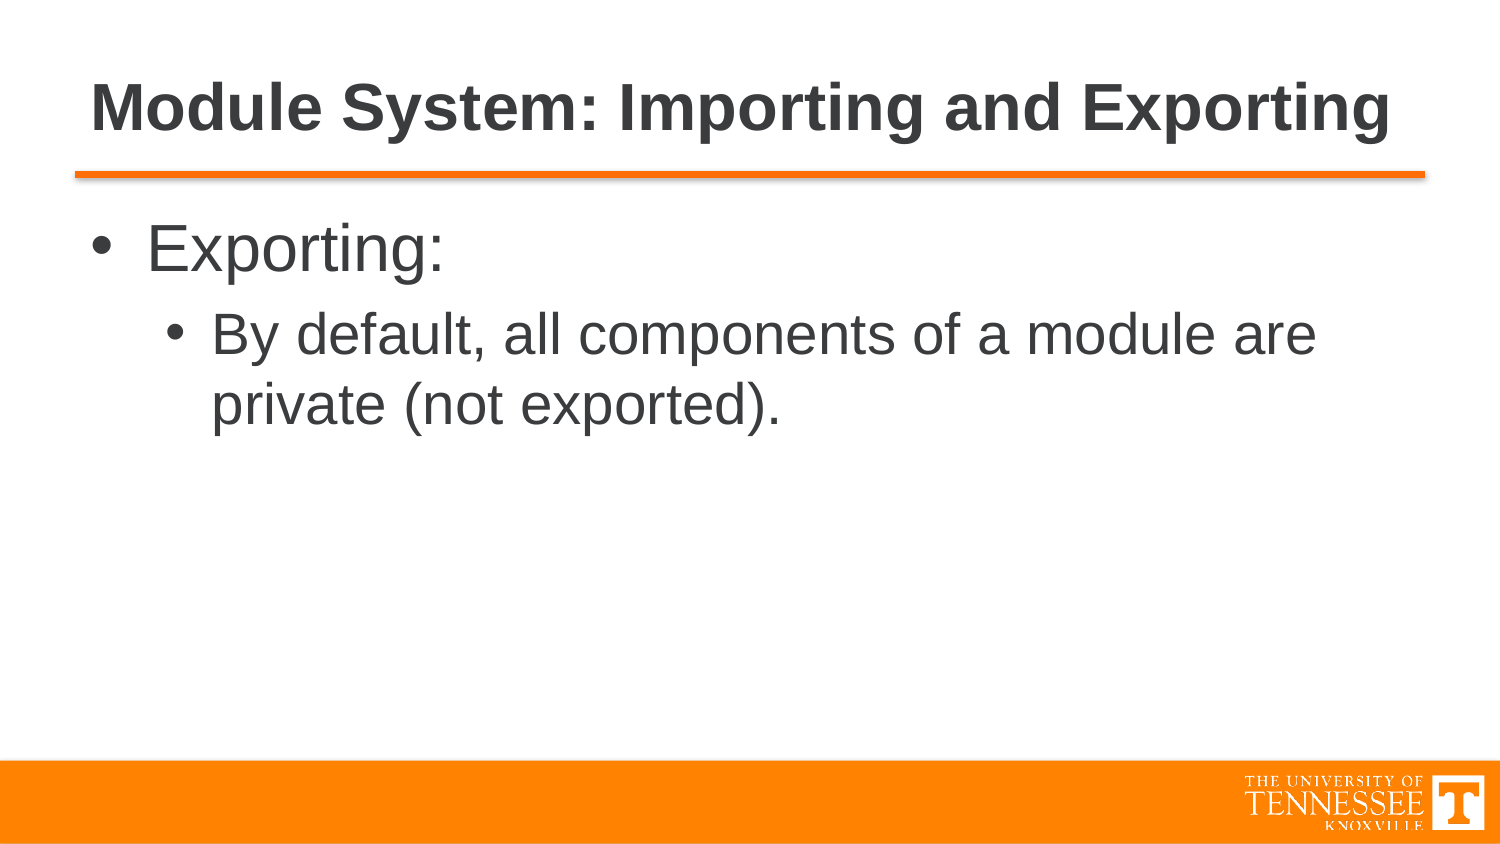

# Module System: Importing and Exporting
Exporting:
By default, all components of a module are private (not exported).